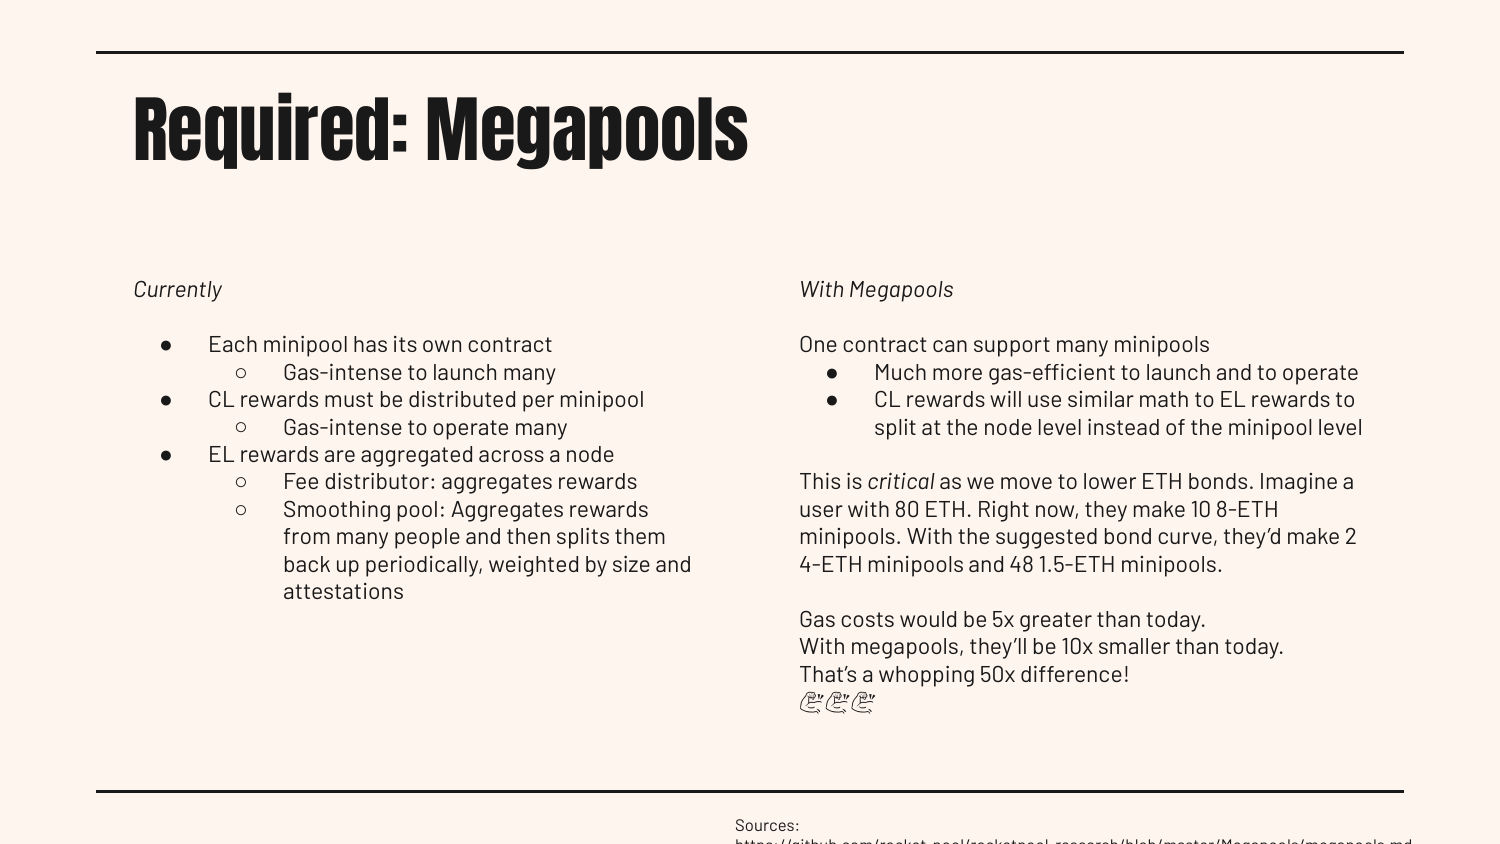

# Required: Megapools
Currently

Each minipool has its own contract
Gas-intense to launch many
CL rewards must be distributed per minipool
Gas-intense to operate many
EL rewards are aggregated across a node
Fee distributor: aggregates rewards
Smoothing pool: Aggregates rewards from many people and then splits them back up periodically, weighted by size and attestations
With Megapools

One contract can support many minipools
Much more gas-efficient to launch and to operate
CL rewards will use similar math to EL rewards to split at the node level instead of the minipool level

This is critical as we move to lower ETH bonds. Imagine a user with 80 ETH. Right now, they make 10 8-ETH minipools. With the suggested bond curve, they’d make 2 4-ETH minipools and 48 1.5-ETH minipools.

Gas costs would be 5x greater than today.
With megapools, they’ll be 10x smaller than today.
That’s a whopping 50x difference!
💪💪💪
Sources: https://github.com/rocket-pool/rocketpool-research/blob/master/Megapools/megapools.md